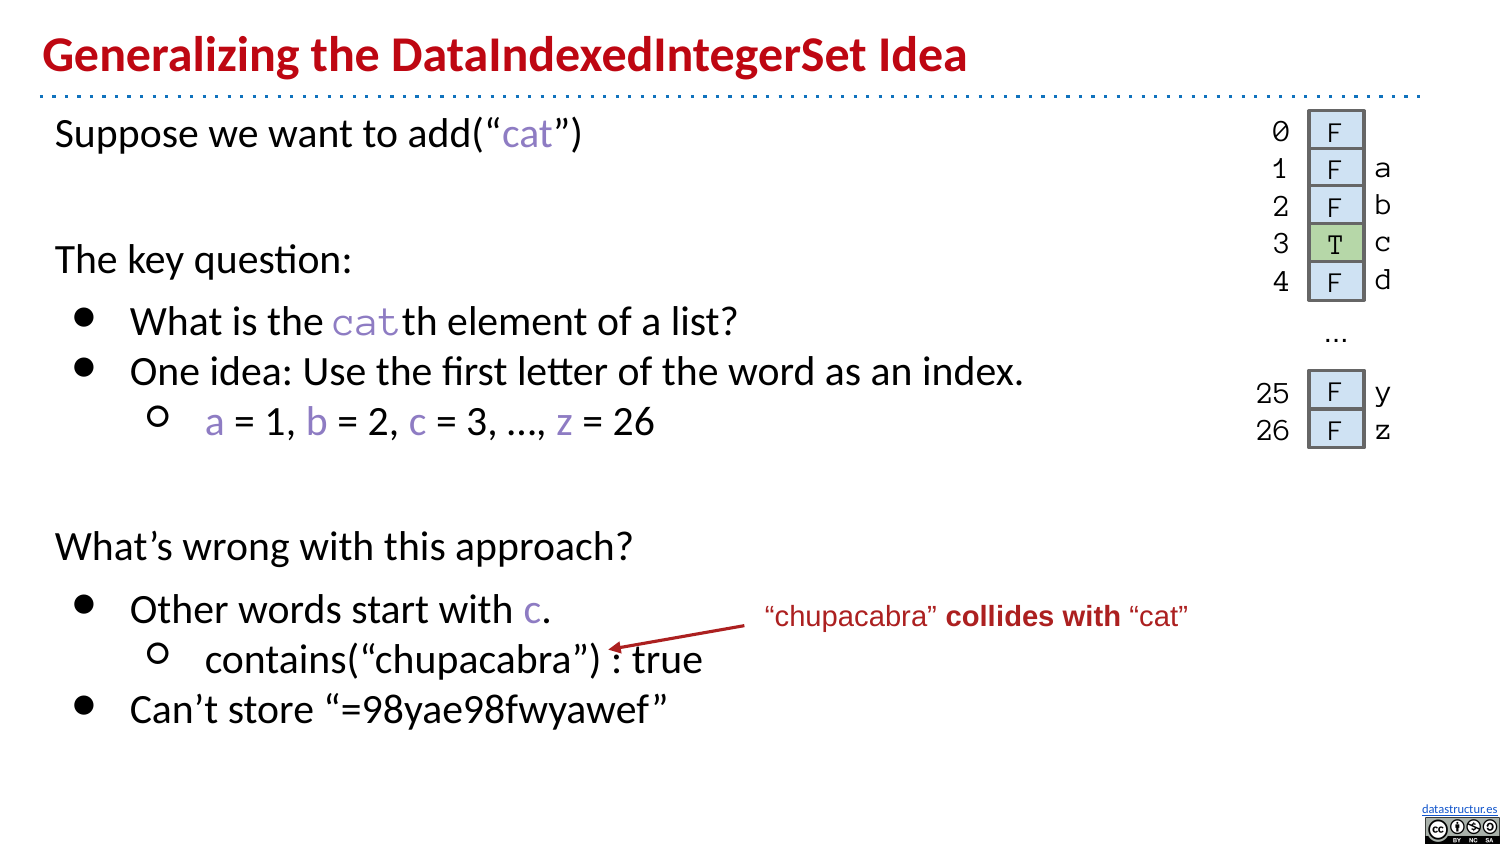

# Generalizing the DataIndexedIntegerSet Idea
Suppose we want to add(“cat”)

The key question:
What is the catth element of a list?
One idea: Use the first letter of the word as an index.
a = 1, b = 2, c = 3, …, z = 26

What’s wrong with this approach?
Other words start with c.
contains(“chupacabra”) : true
Can’t store “=98yae98fwyawef”
 0
 1
 2
 3
 4

25
26
F
a
b
c
d

y
z

F
F
T
F
...
F
F
“chupacabra” collides with “cat”